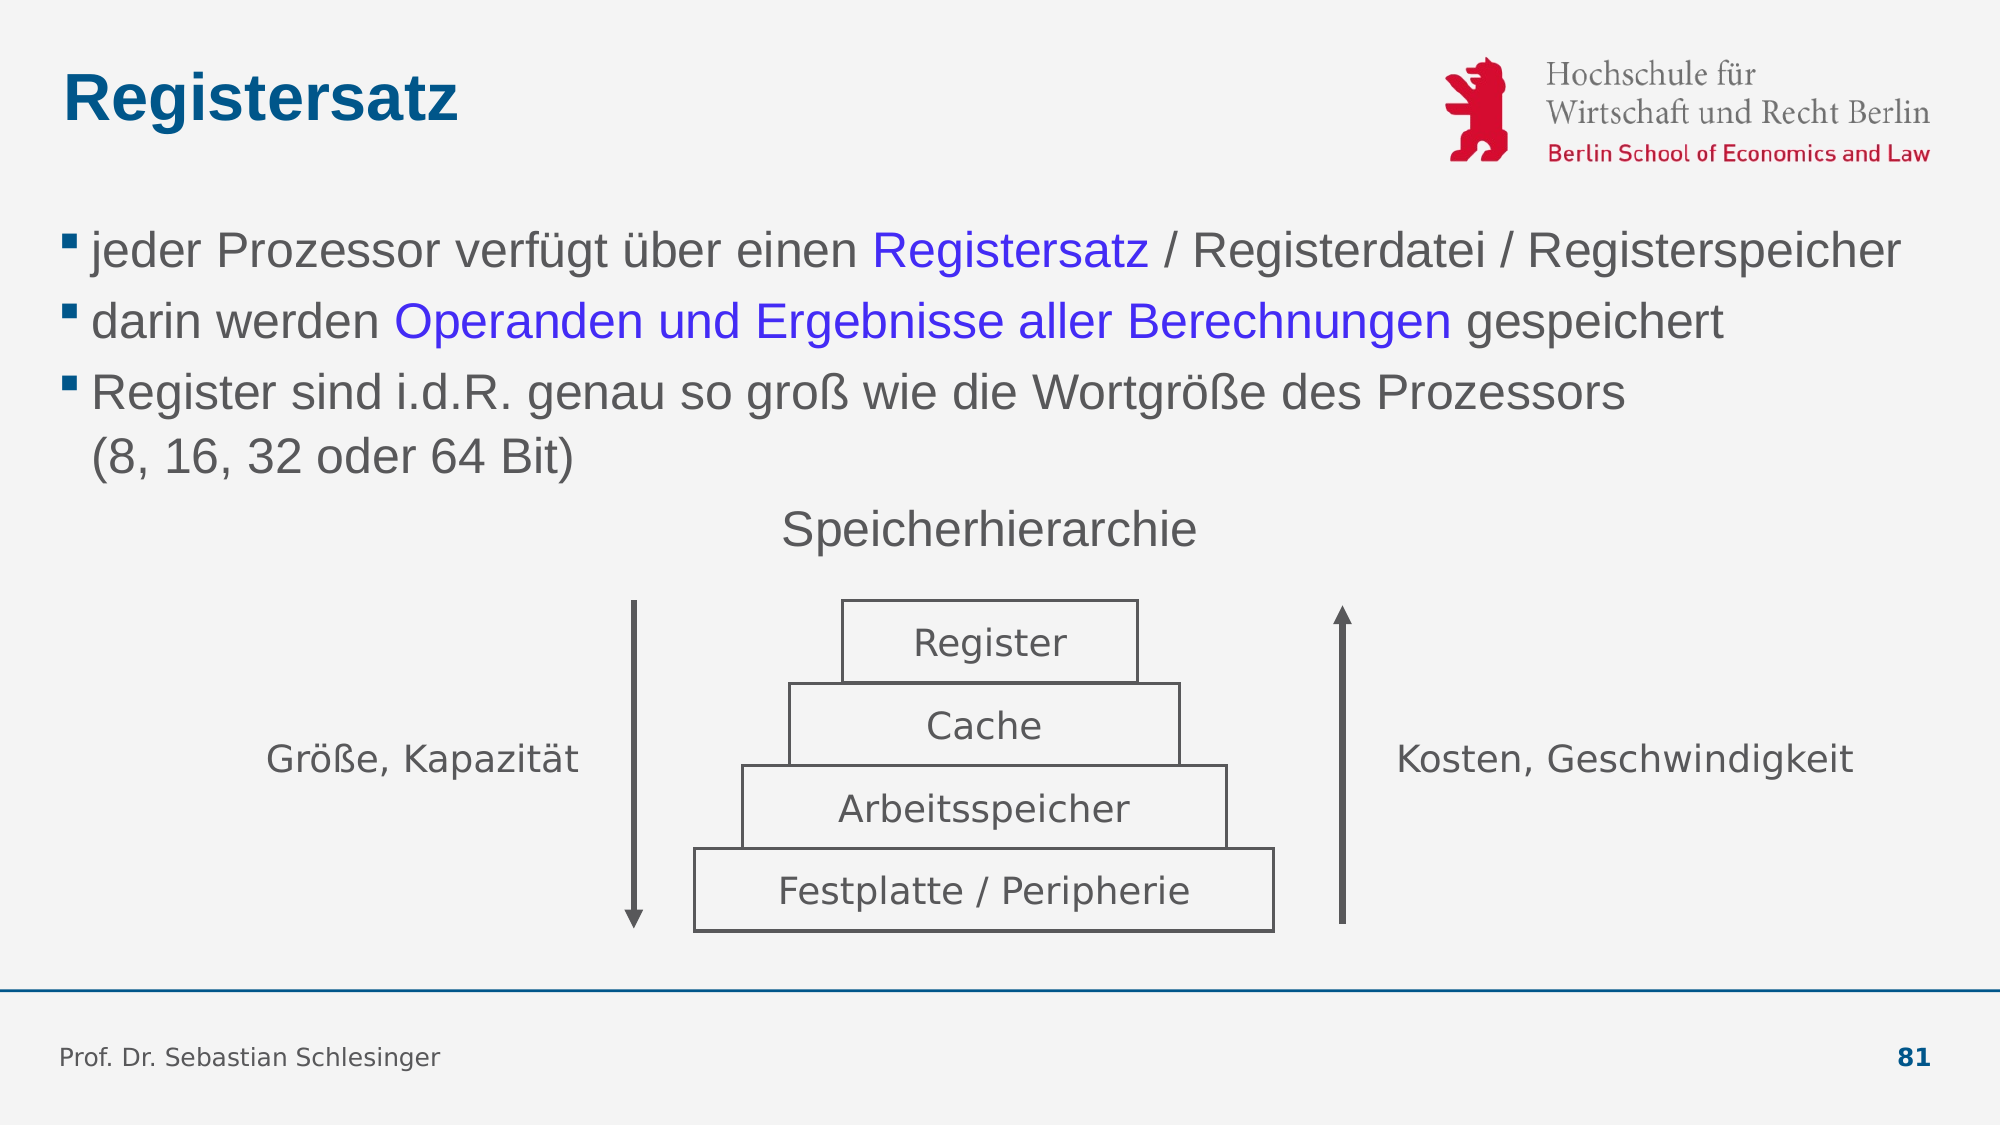

# Registersatz
jeder Prozessor verfügt über einen Registersatz / Registerdatei / Registerspeicher
darin werden Operanden und Ergebnisse aller Berechnungen gespeichert
Register sind i.d.R. genau so groß wie die Wortgröße des Prozessors
(8, 16, 32 oder 64 Bit)
Speicherhierarchie
Register
Cache
Größe, Kapazität
Kosten, Geschwindigkeit
Arbeitsspeicher
Festplatte / Peripherie
Prof. Dr. Sebastian Schlesinger
81